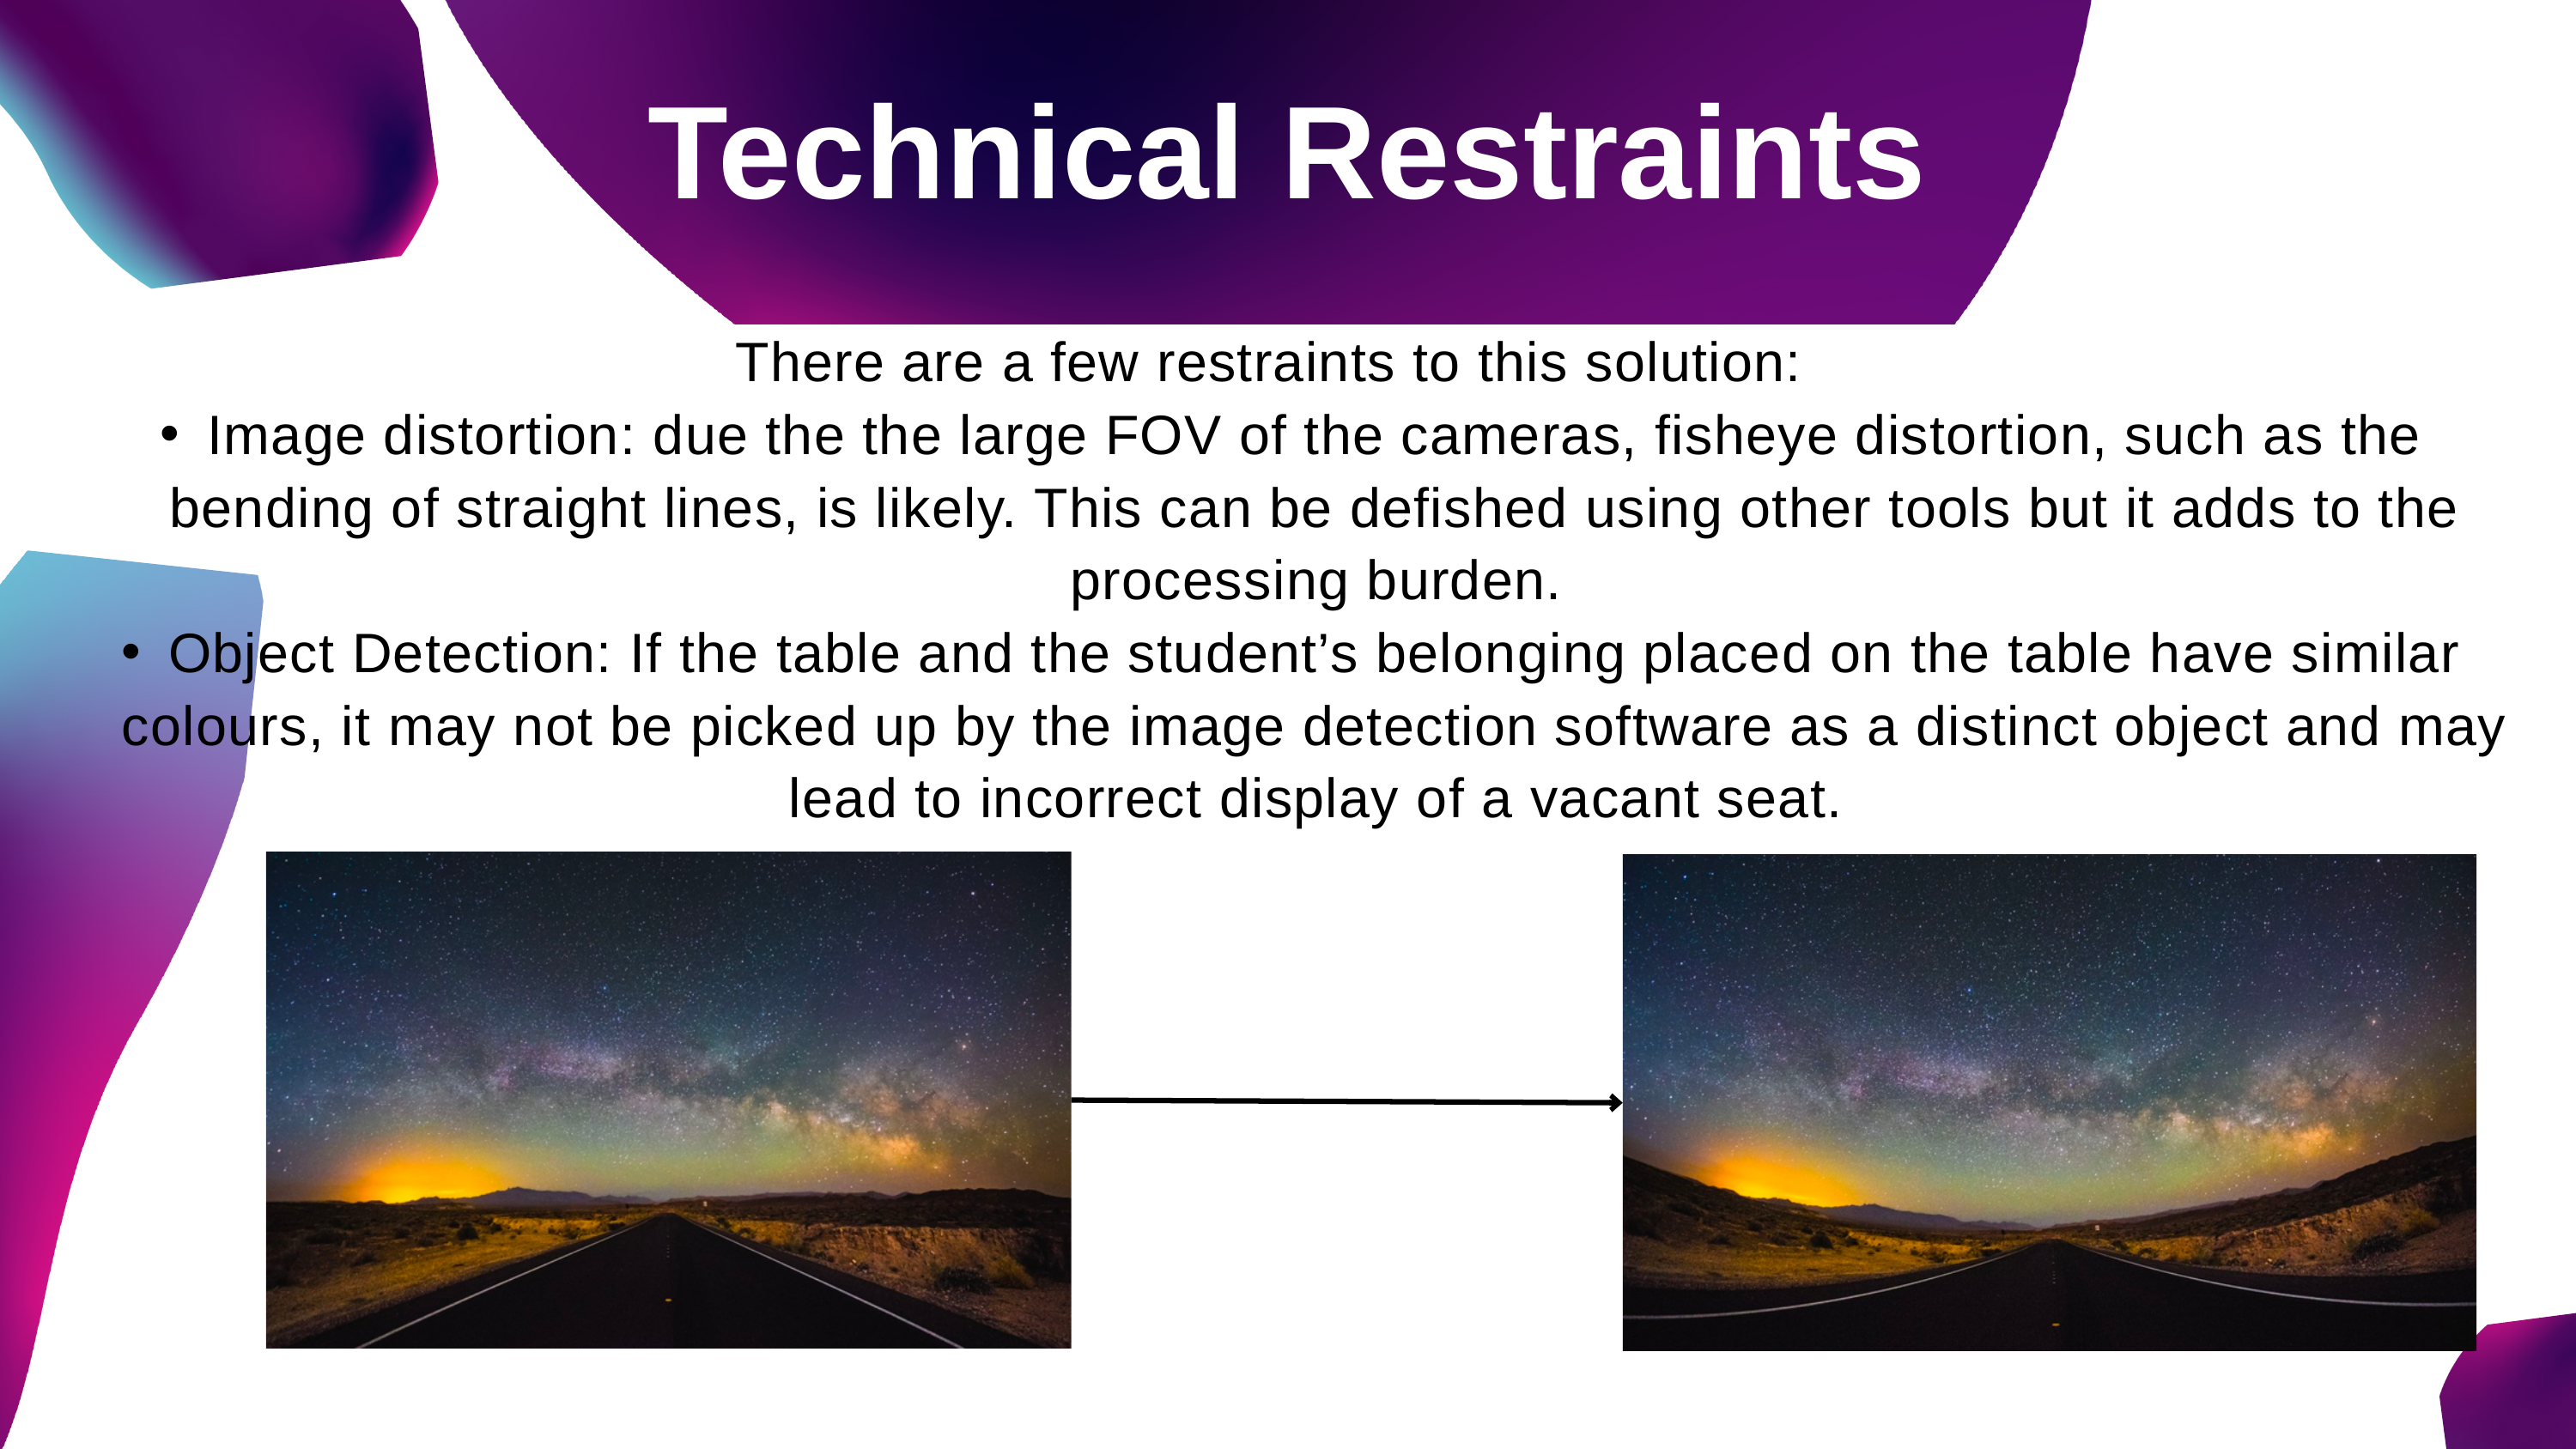

Technical Restraints
There are a few restraints to this solution:
Image distortion: due the the large FOV of the cameras, fisheye distortion, such as the bending of straight lines, is likely. This can be defished using other tools but it adds to the processing burden.
Object Detection: If the table and the student’s belonging placed on the table have similar colours, it may not be picked up by the image detection software as a distinct object and may lead to incorrect display of a vacant seat.